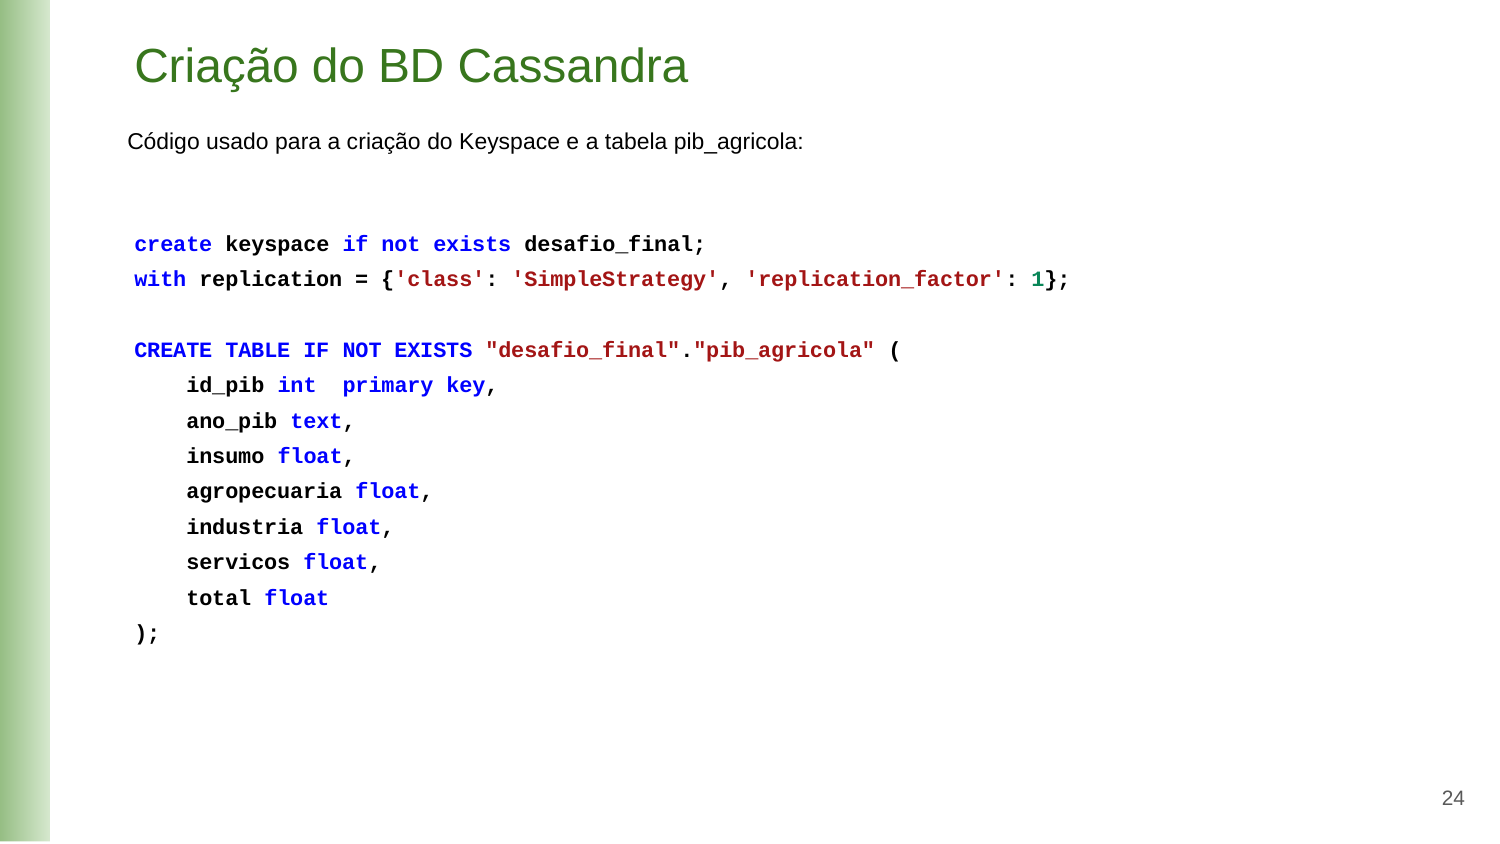

Criação do BD Cassandra
Código usado para a criação do Keyspace e a tabela pib_agricola:
create keyspace if not exists desafio_final;
with replication = {'class': 'SimpleStrategy', 'replication_factor': 1};

CREATE TABLE IF NOT EXISTS "desafio_final"."pib_agricola" (
    id_pib int  primary key,
    ano_pib text,
    insumo float,
    agropecuaria float,
    industria float,
    servicos float,
    total float
);

24